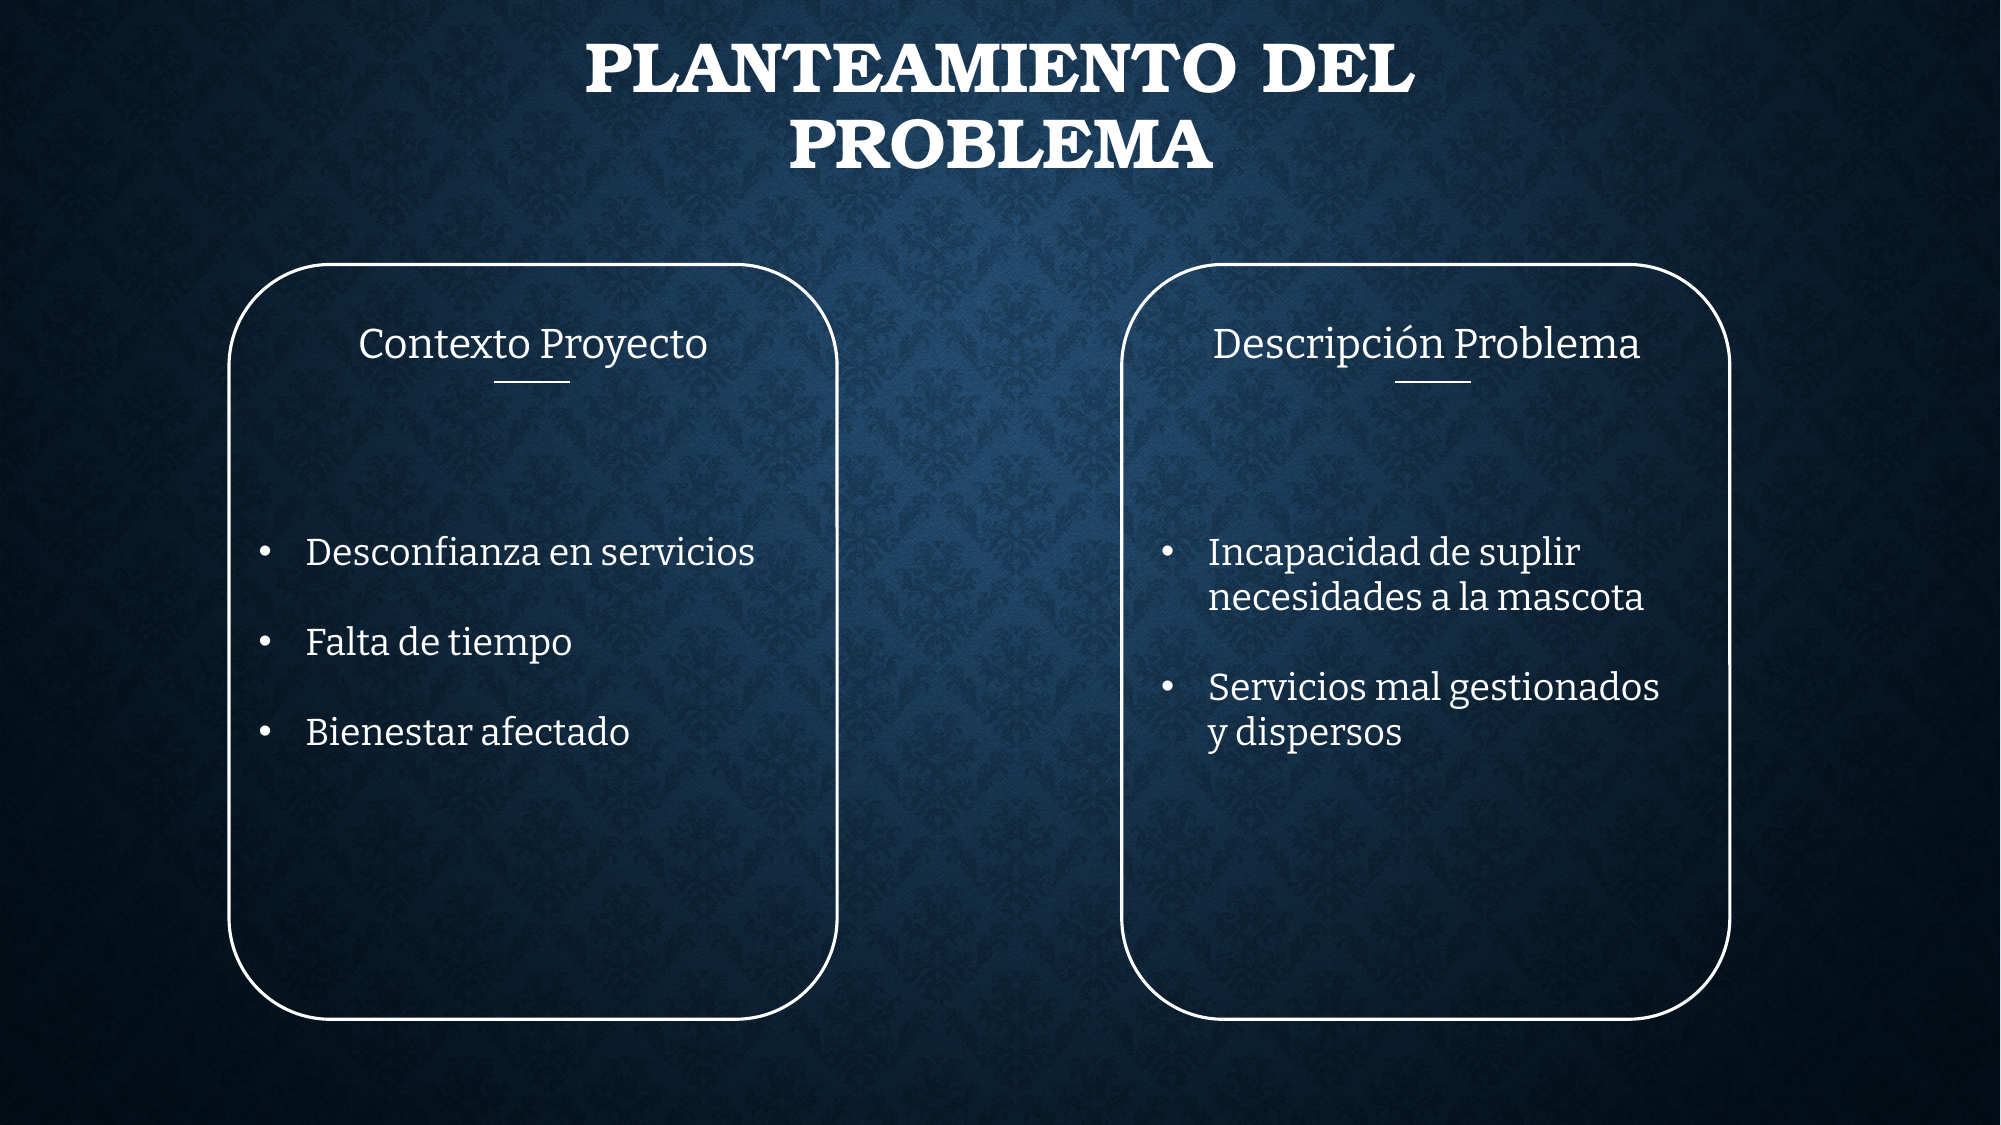

# PLANTEAMIENTO DEL PROBLEMA

Contexto Proyecto
Descripción Problema
Desconfianza en servicios

Falta de tiempo

Bienestar afectado
Incapacidad de suplir necesidades a la mascota

Servicios mal gestionados y dispersos